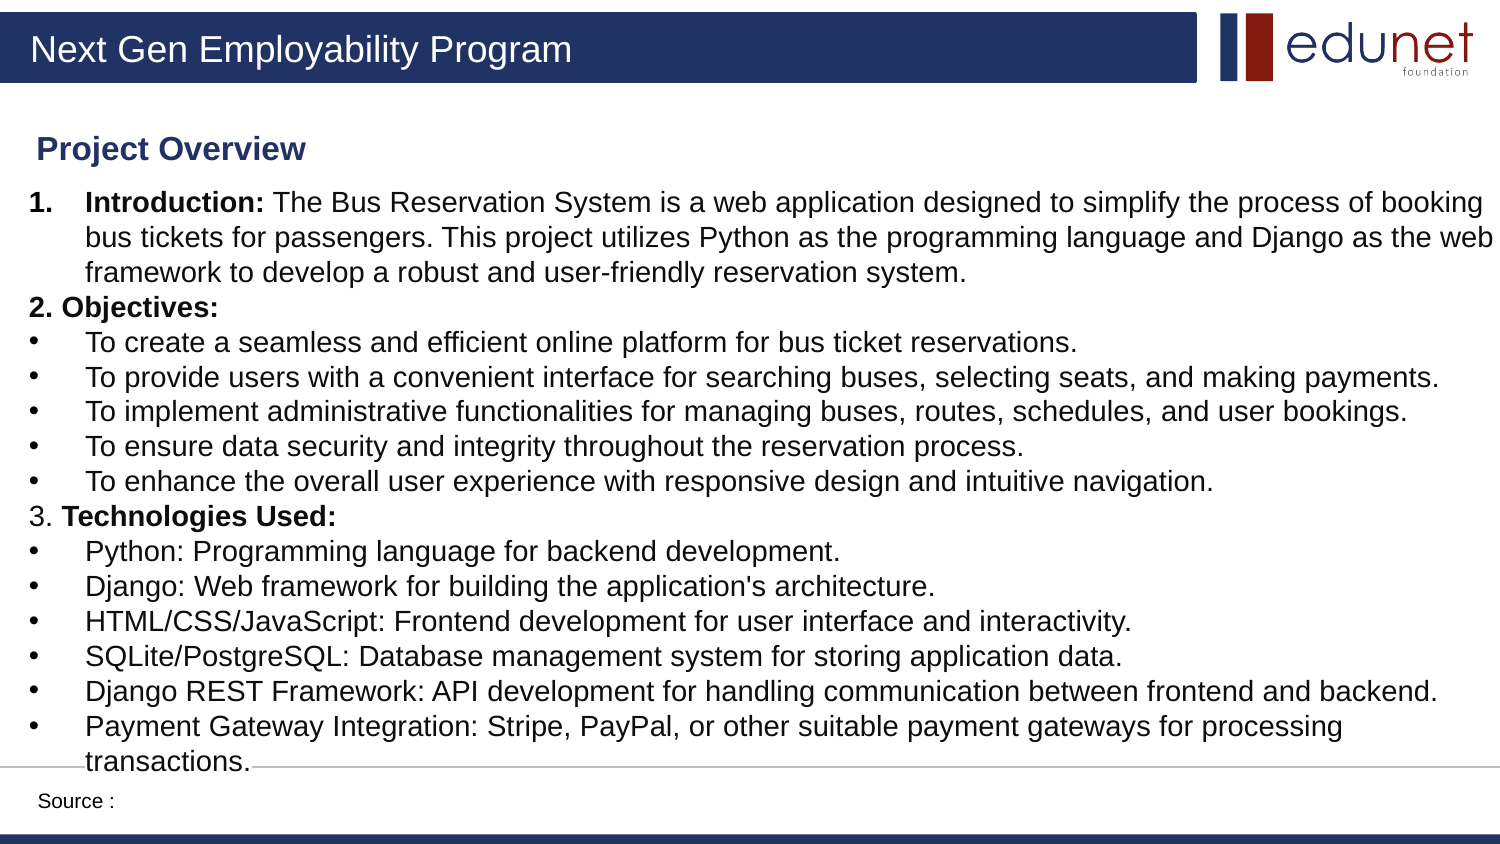

Project Overview
Introduction: The Bus Reservation System is a web application designed to simplify the process of booking bus tickets for passengers. This project utilizes Python as the programming language and Django as the web framework to develop a robust and user-friendly reservation system.
2. Objectives:
To create a seamless and efficient online platform for bus ticket reservations.
To provide users with a convenient interface for searching buses, selecting seats, and making payments.
To implement administrative functionalities for managing buses, routes, schedules, and user bookings.
To ensure data security and integrity throughout the reservation process.
To enhance the overall user experience with responsive design and intuitive navigation.
3. Technologies Used:
Python: Programming language for backend development.
Django: Web framework for building the application's architecture.
HTML/CSS/JavaScript: Frontend development for user interface and interactivity.
SQLite/PostgreSQL: Database management system for storing application data.
Django REST Framework: API development for handling communication between frontend and backend.
Payment Gateway Integration: Stripe, PayPal, or other suitable payment gateways for processing transactions.

Source :